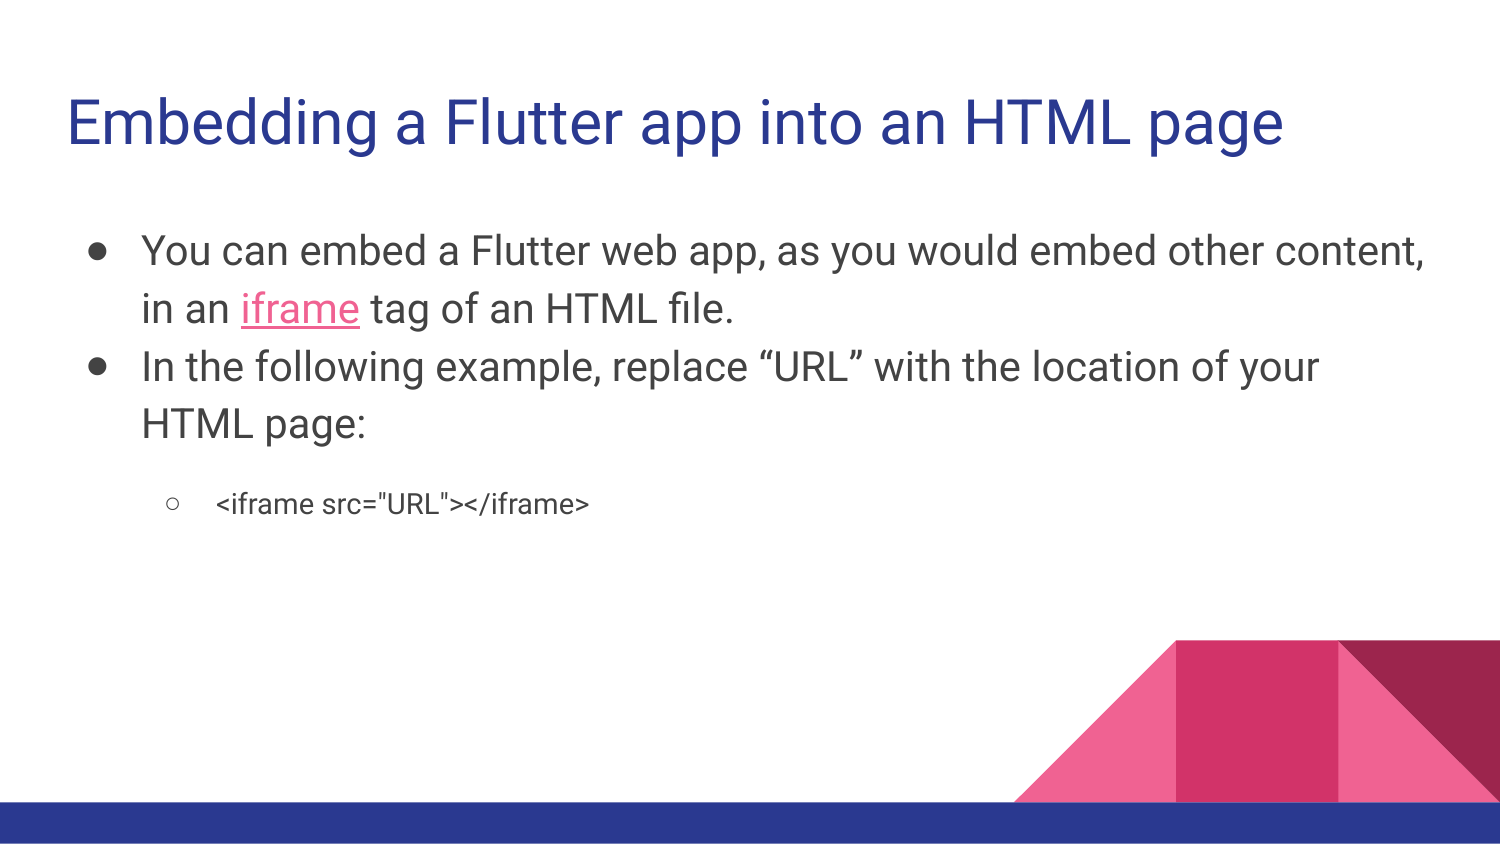

# Embedding a Flutter app into an HTML page
You can embed a Flutter web app, as you would embed other content, in an iframe tag of an HTML file.
In the following example, replace “URL” with the location of your HTML page:
<iframe src="URL"></iframe>